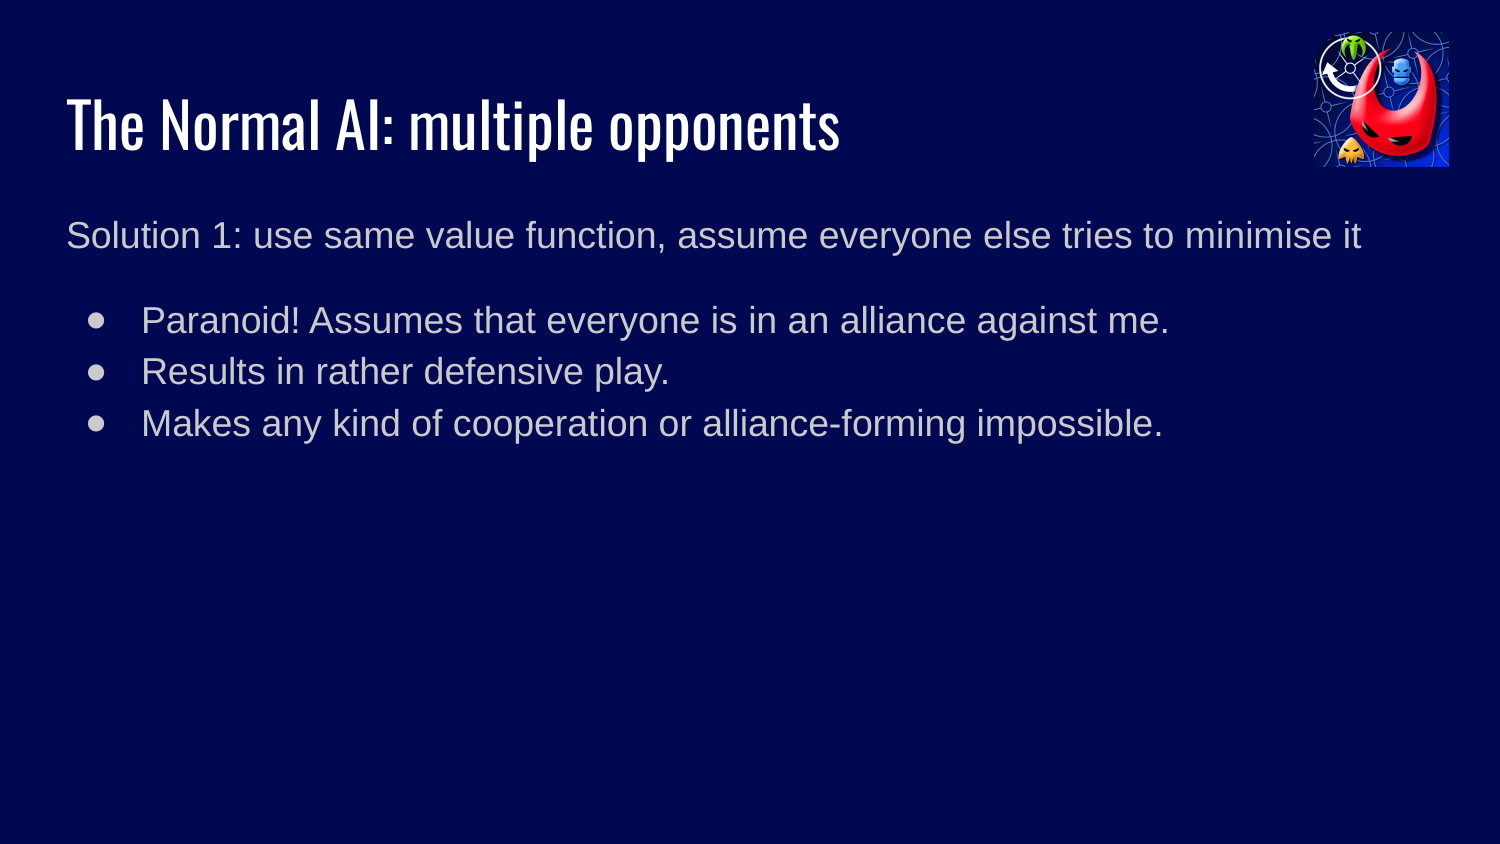

# The Normal AI: multiple opponents
Solution 1: use same value function, assume everyone else tries to minimise it
Paranoid! Assumes that everyone is in an alliance against me.
Results in rather defensive play.
Makes any kind of cooperation or alliance-forming impossible.